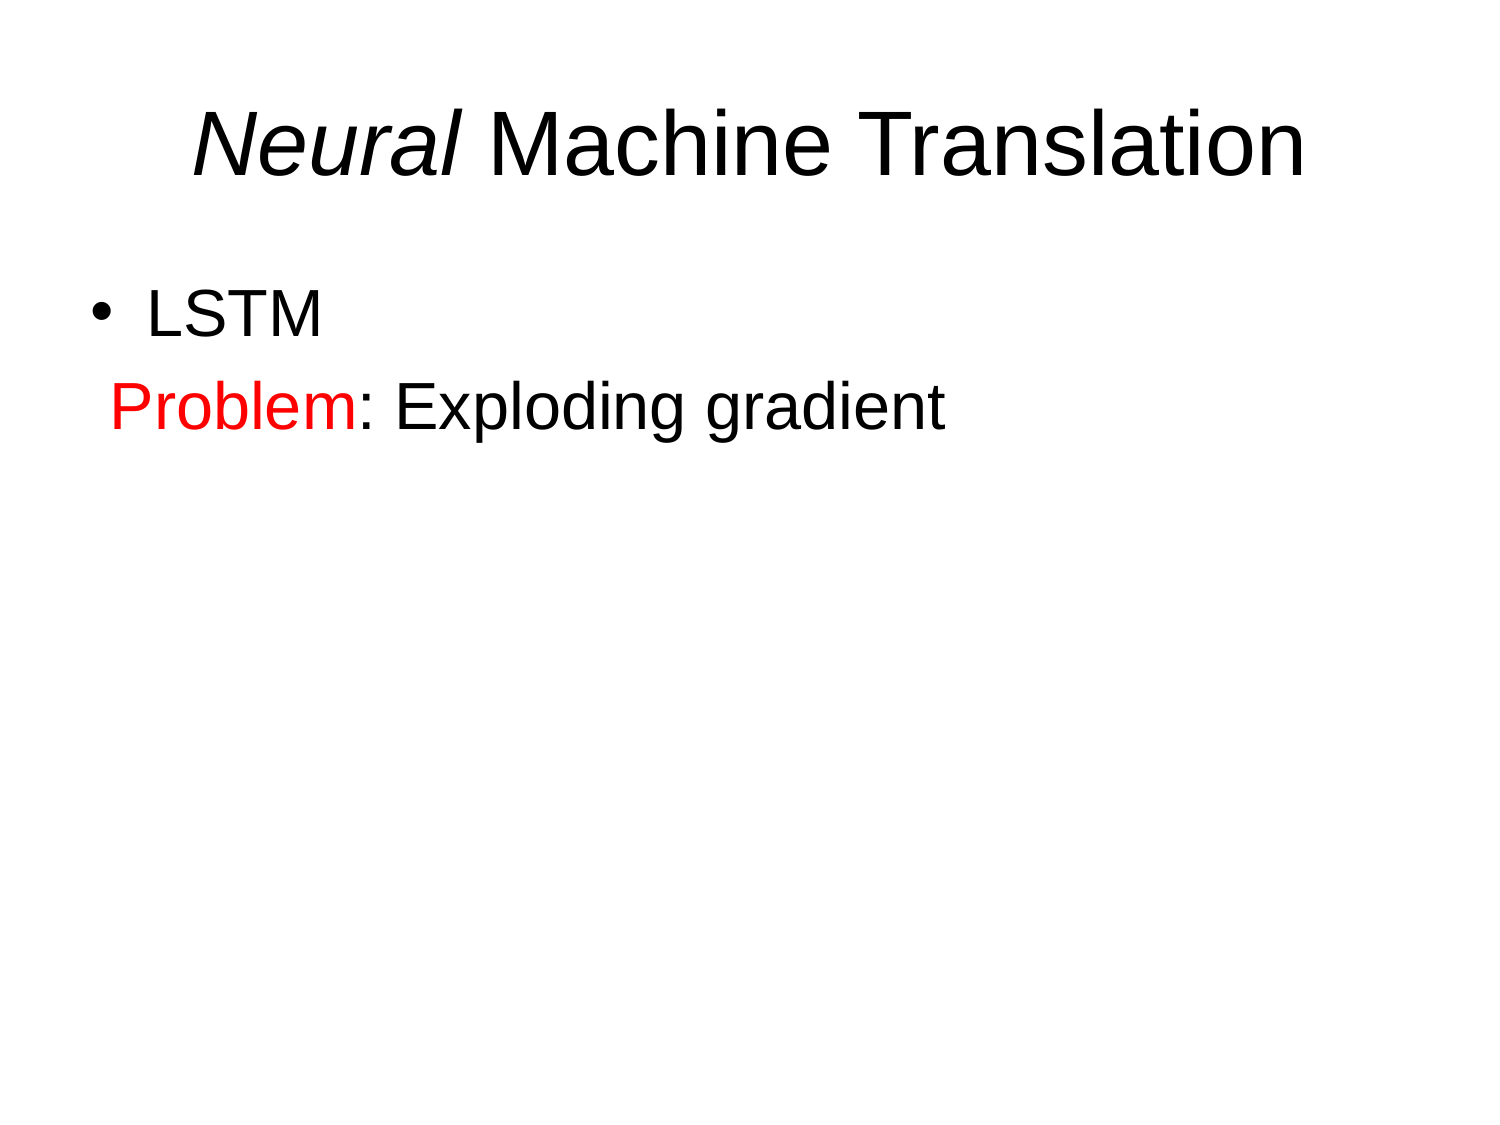

# Neural Machine Translation
LSTM
Problem: Exploding gradient